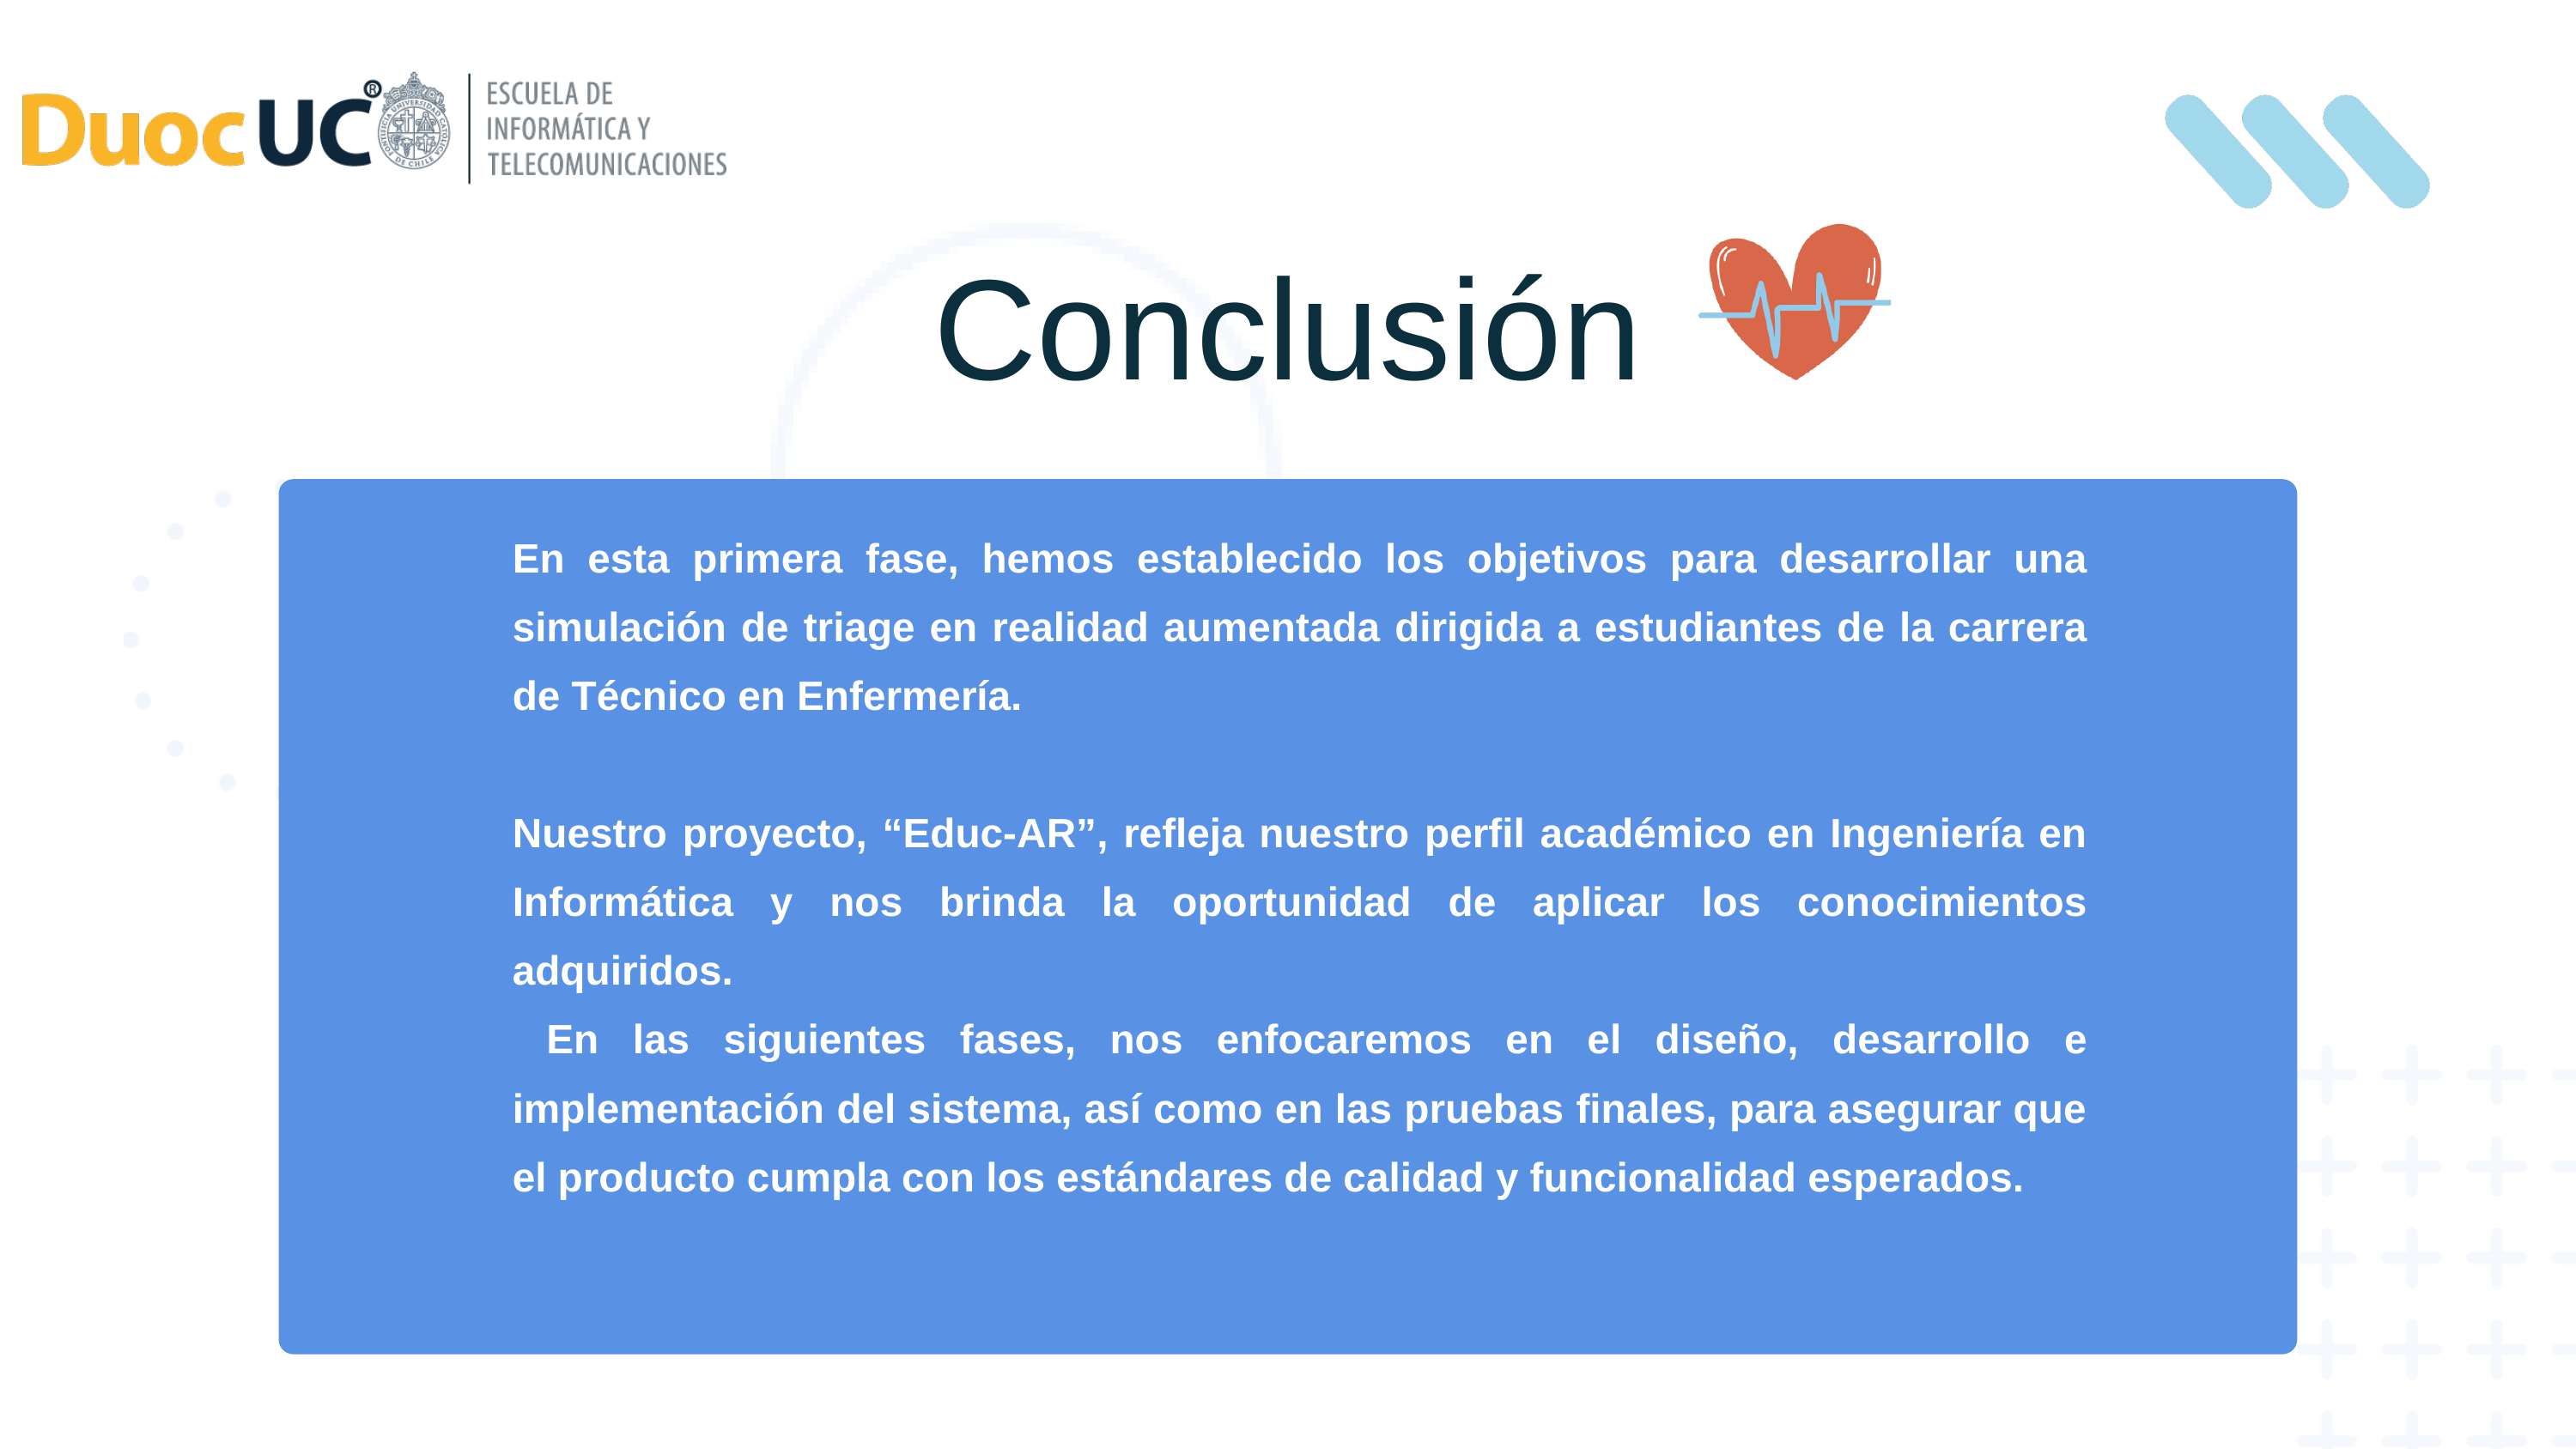

Conclusión

En esta primera fase, hemos establecido los objetivos para desarrollar una simulación de triage en realidad aumentada dirigida a estudiantes de la carrera de Técnico en Enfermería.

Nuestro proyecto, “Educ-AR”, refleja nuestro perfil académico en Ingeniería en Informática y nos brinda la oportunidad de aplicar los conocimientos adquiridos.
 En las siguientes fases, nos enfocaremos en el diseño, desarrollo e implementación del sistema, así como en las pruebas finales, para asegurar que el producto cumpla con los estándares de calidad y funcionalidad esperados.